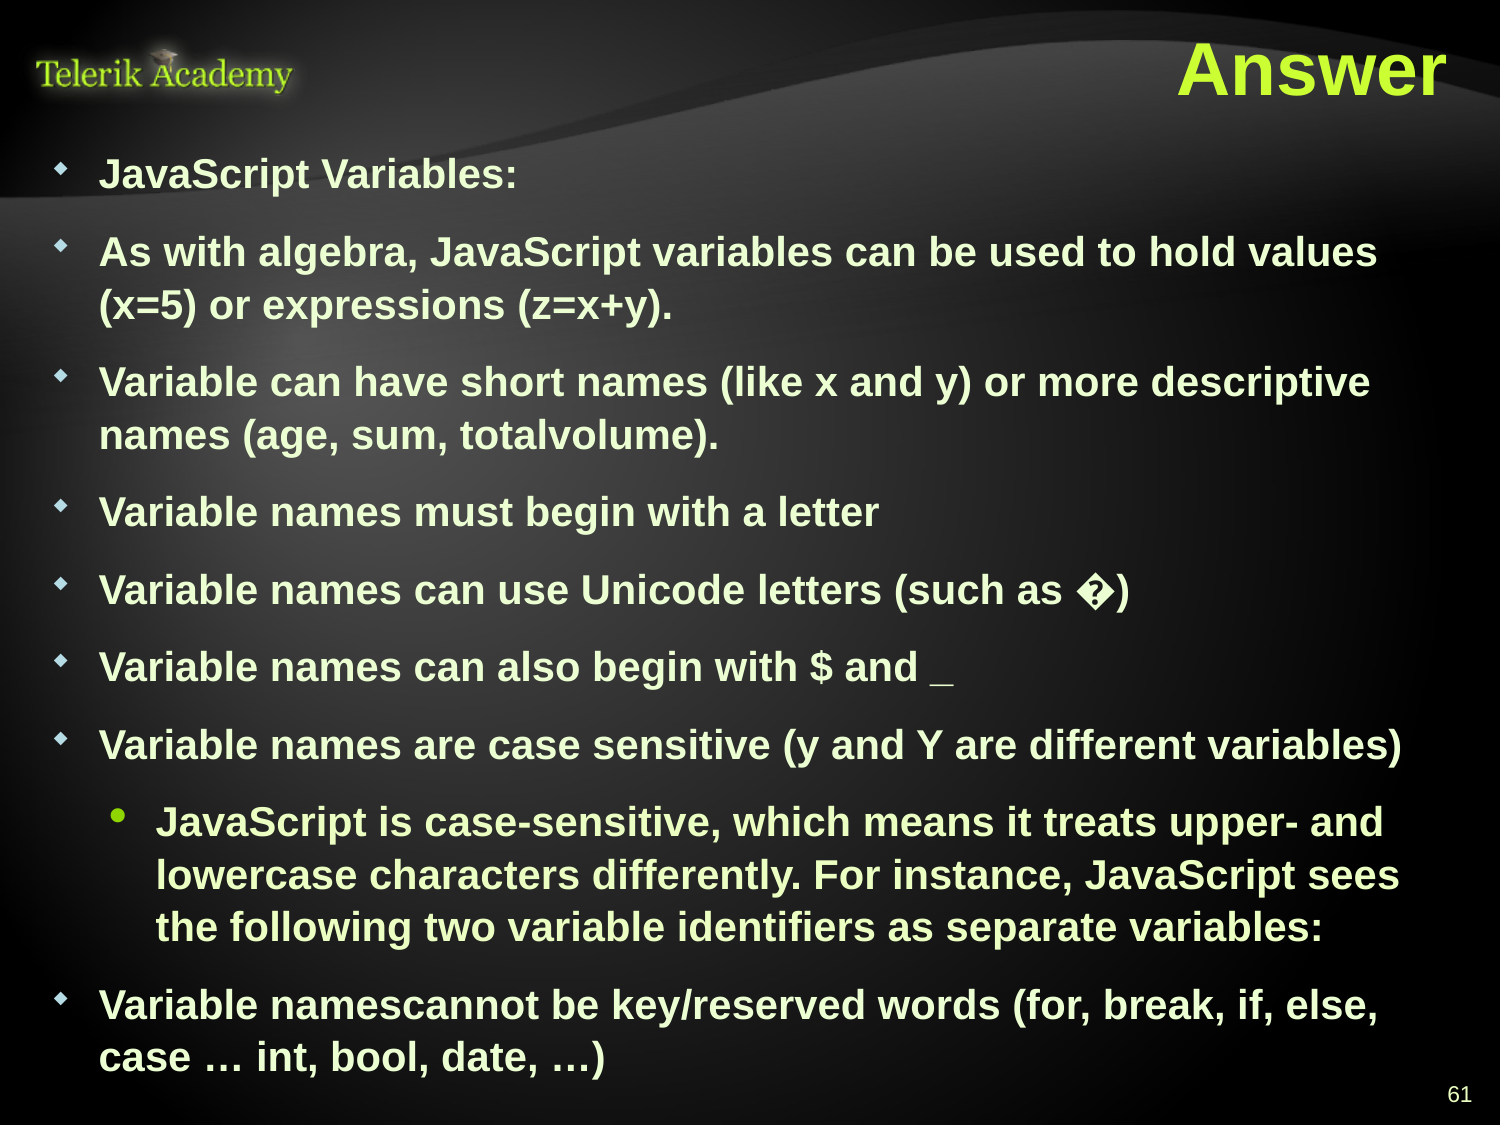

# Answer
JavaScript Variables:
As with algebra, JavaScript variables can be used to hold values (x=5) or expressions (z=x+y).
Variable can have short names (like x and y) or more descriptive names (age, sum, totalvolume).
Variable names must begin with a letter
Variable names can use Unicode letters (such as �)
Variable names can also begin with $ and _
Variable names are case sensitive (y and Y are different variables)
JavaScript is case-sensitive, which means it treats upper- and lowercase characters differently. For instance, JavaScript sees the following two variable identifiers as separate variables:
Variable namescannot be key/reserved words (for, break, if, else, case … int, bool, date, …)

61